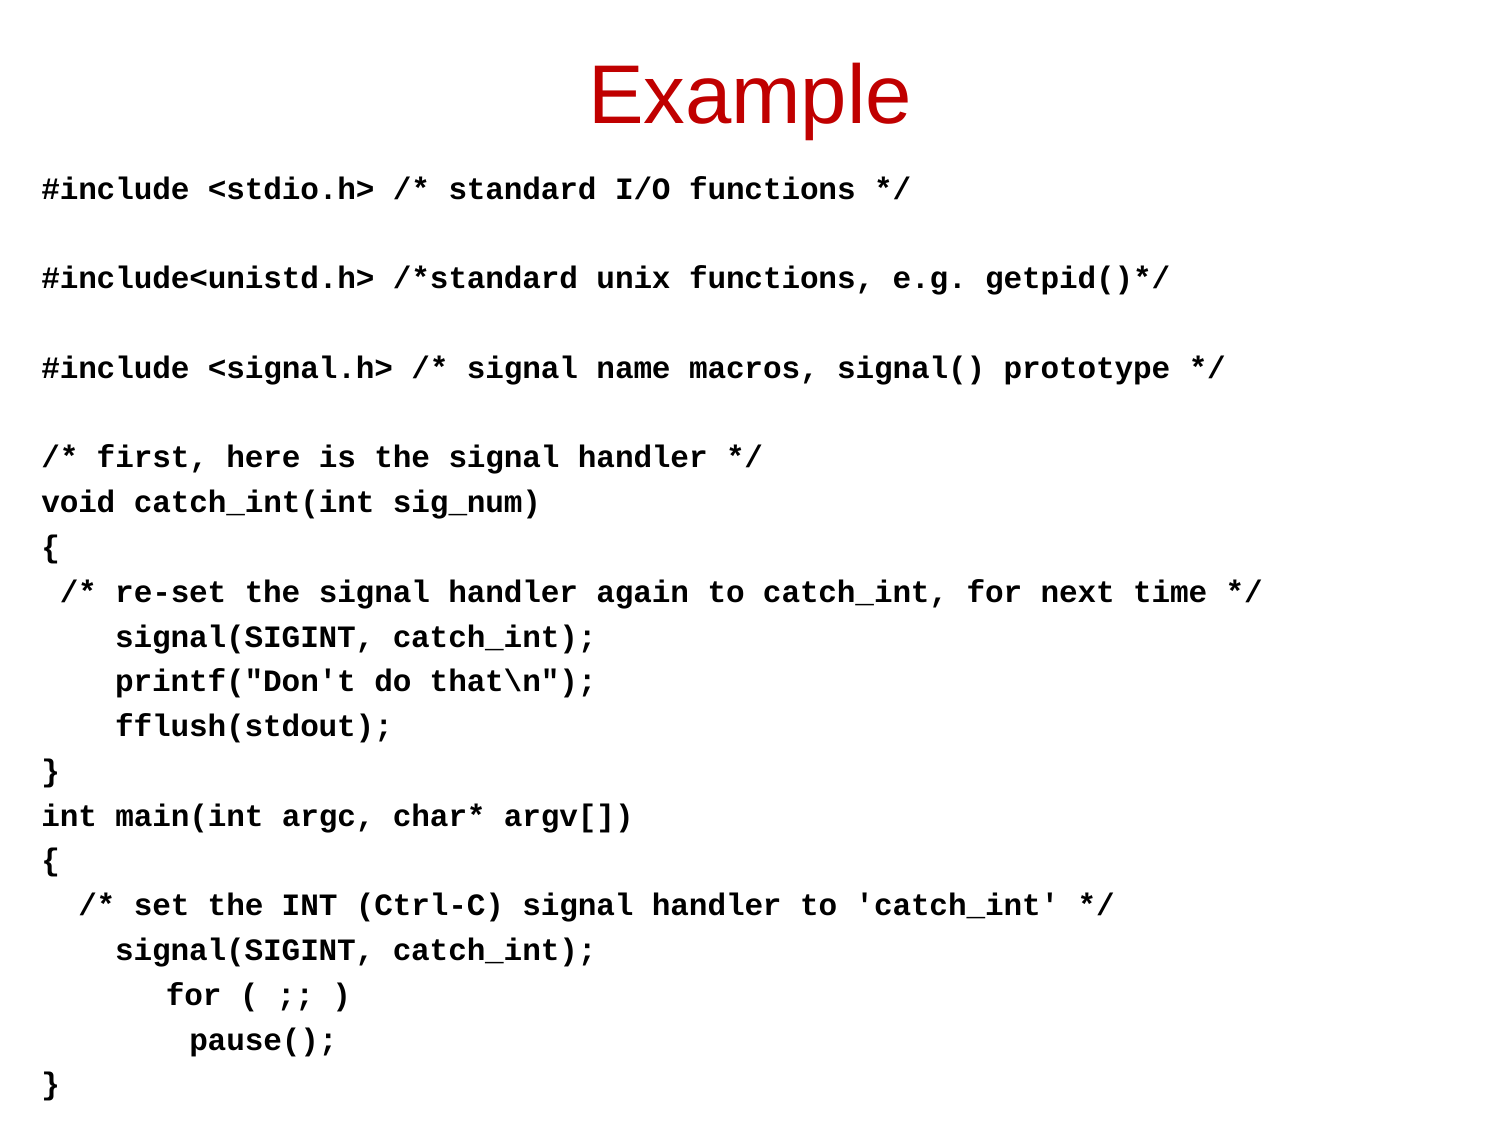

# Example

#include <stdio.h> /* standard I/O functions */

#include<unistd.h> /*standard unix functions, e.g. getpid()*/

#include <signal.h> /* signal name macros, signal() prototype */

/* first, here is the signal handler */
void catch_int(int sig_num)
{
 /* re-set the signal handler again to catch_int, for next time */
    signal(SIGINT, catch_int);
    printf("Don't do that\n");
    fflush(stdout);
}
int main(int argc, char* argv[])
{
  /* set the INT (Ctrl-C) signal handler to 'catch_int' */
    signal(SIGINT, catch_int);
	for ( ;; )
        pause();
}